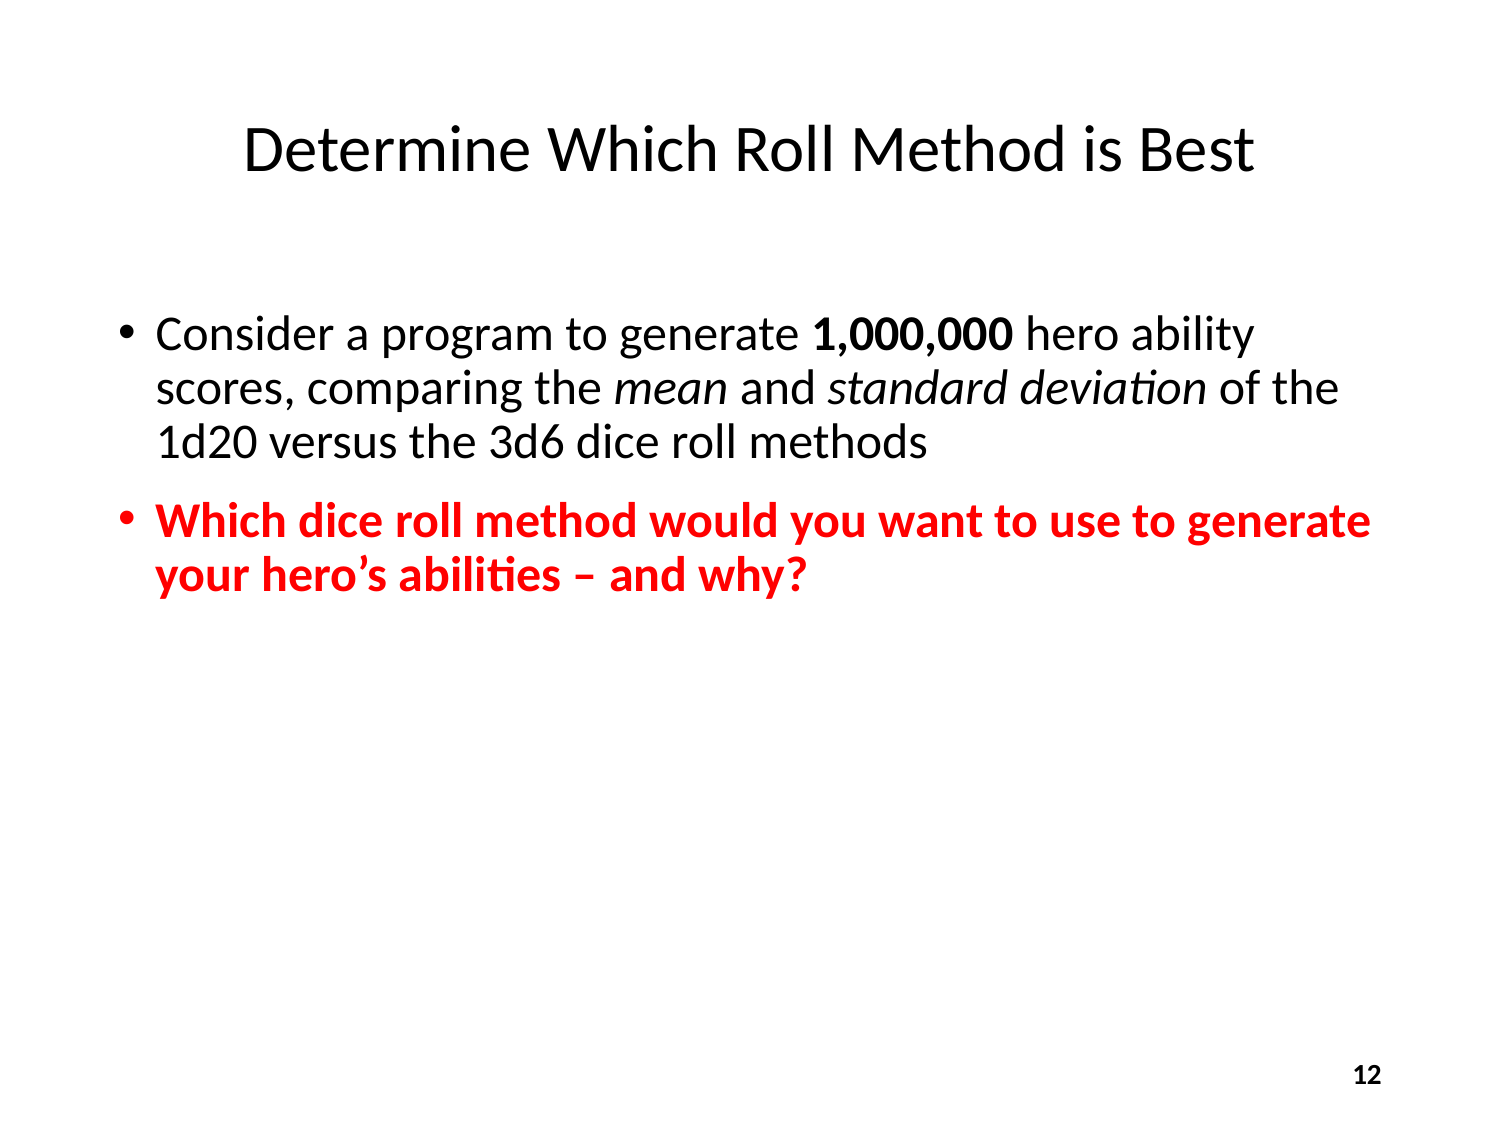

# Determine Which Roll Method is Best
Consider a program to generate 1,000,000 hero ability scores, comparing the mean and standard deviation of the 1d20 versus the 3d6 dice roll methods
Which dice roll method would you want to use to generate your hero’s abilities – and why?

12